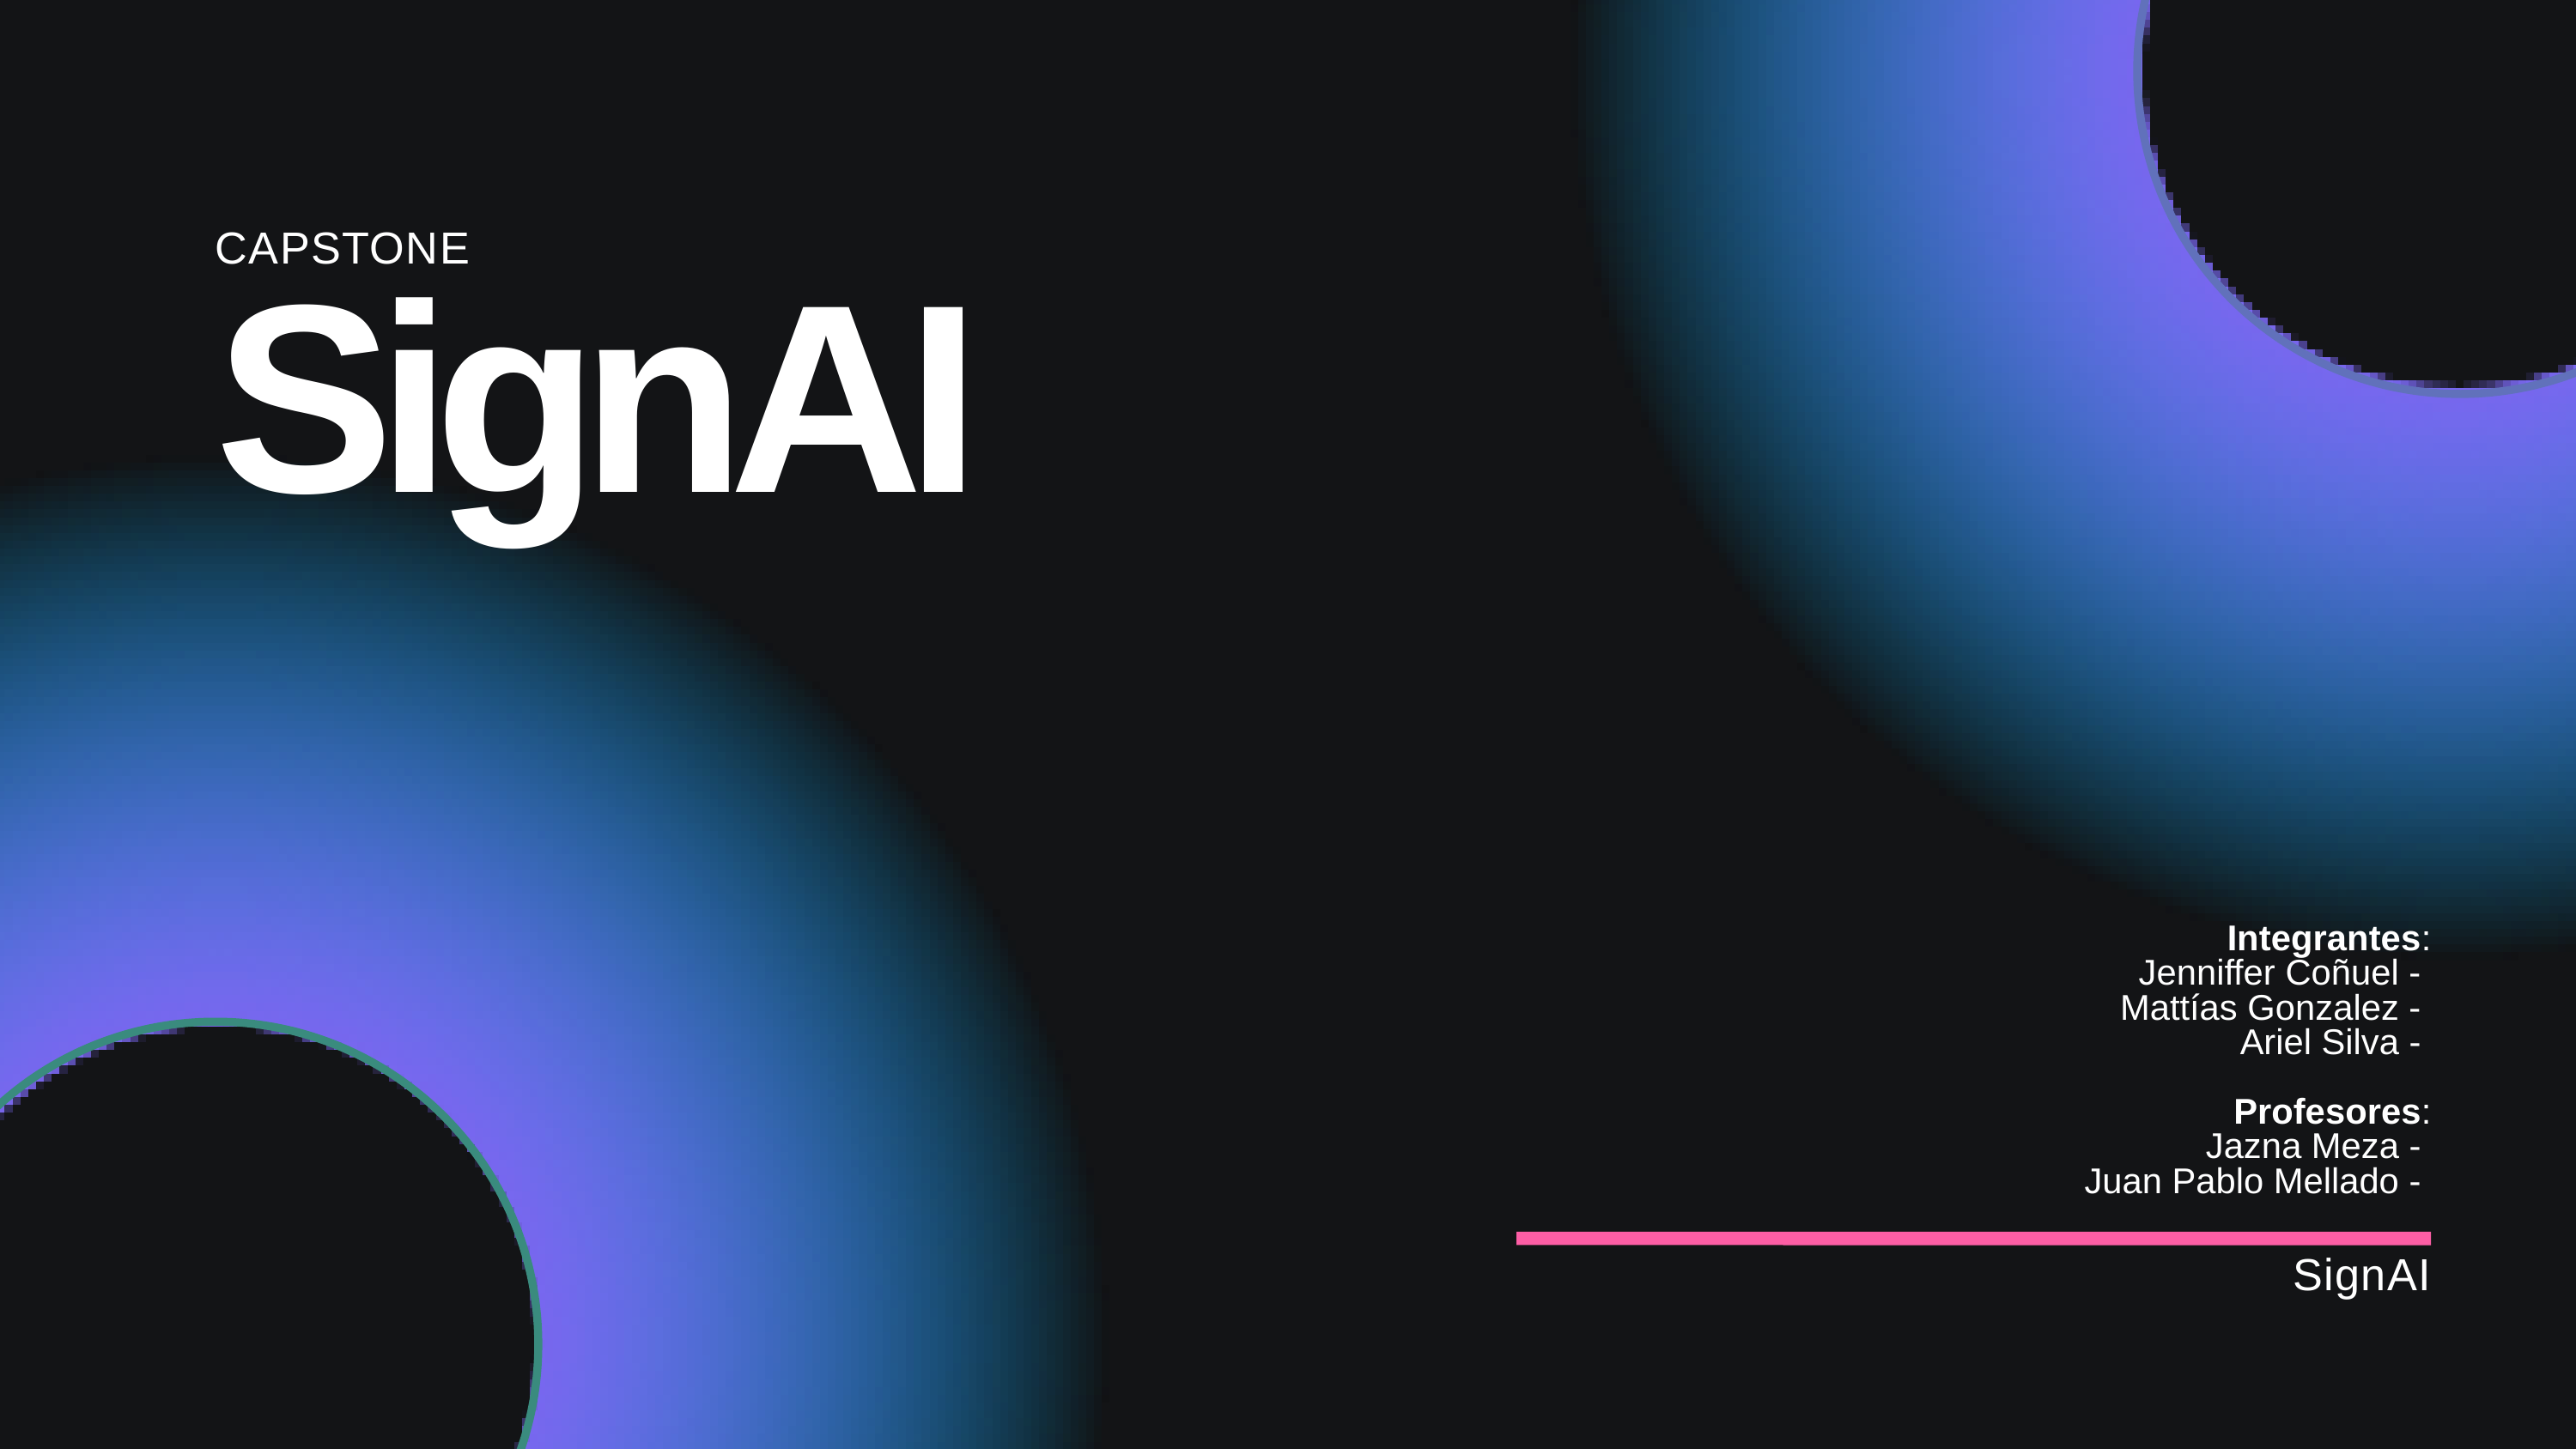

CAPSTONE
SignAI

Integrantes:
Jenniffer Coñuel -
Mattías Gonzalez -
Ariel Silva -

Profesores:
Jazna Meza -
Juan Pablo Mellado -

SignAI